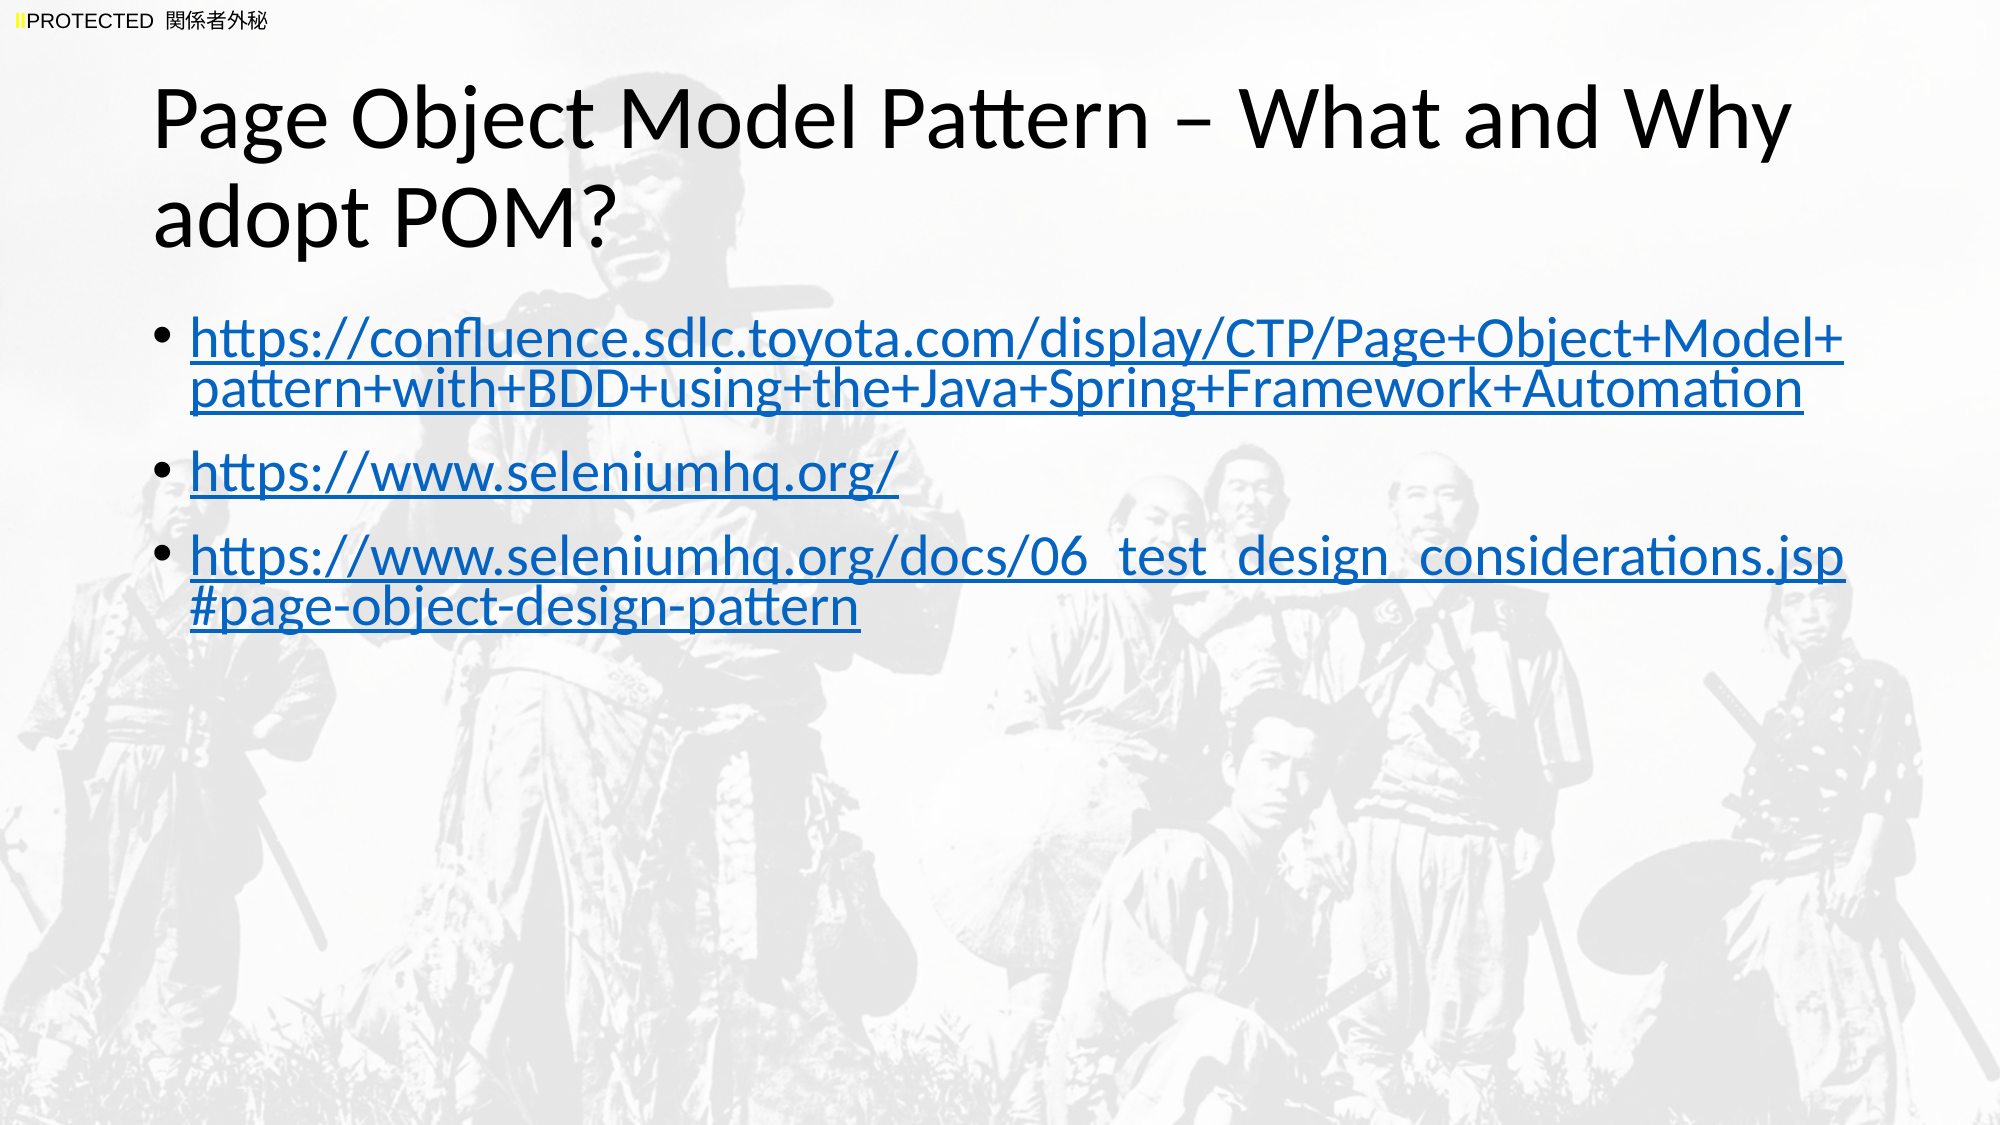

# Page Object Model Pattern – What and Why adopt POM?
https://confluence.sdlc.toyota.com/display/CTP/Page+Object+Model+pattern+with+BDD+using+the+Java+Spring+Framework+Automation
https://www.seleniumhq.org/
https://www.seleniumhq.org/docs/06_test_design_considerations.jsp#page-object-design-pattern